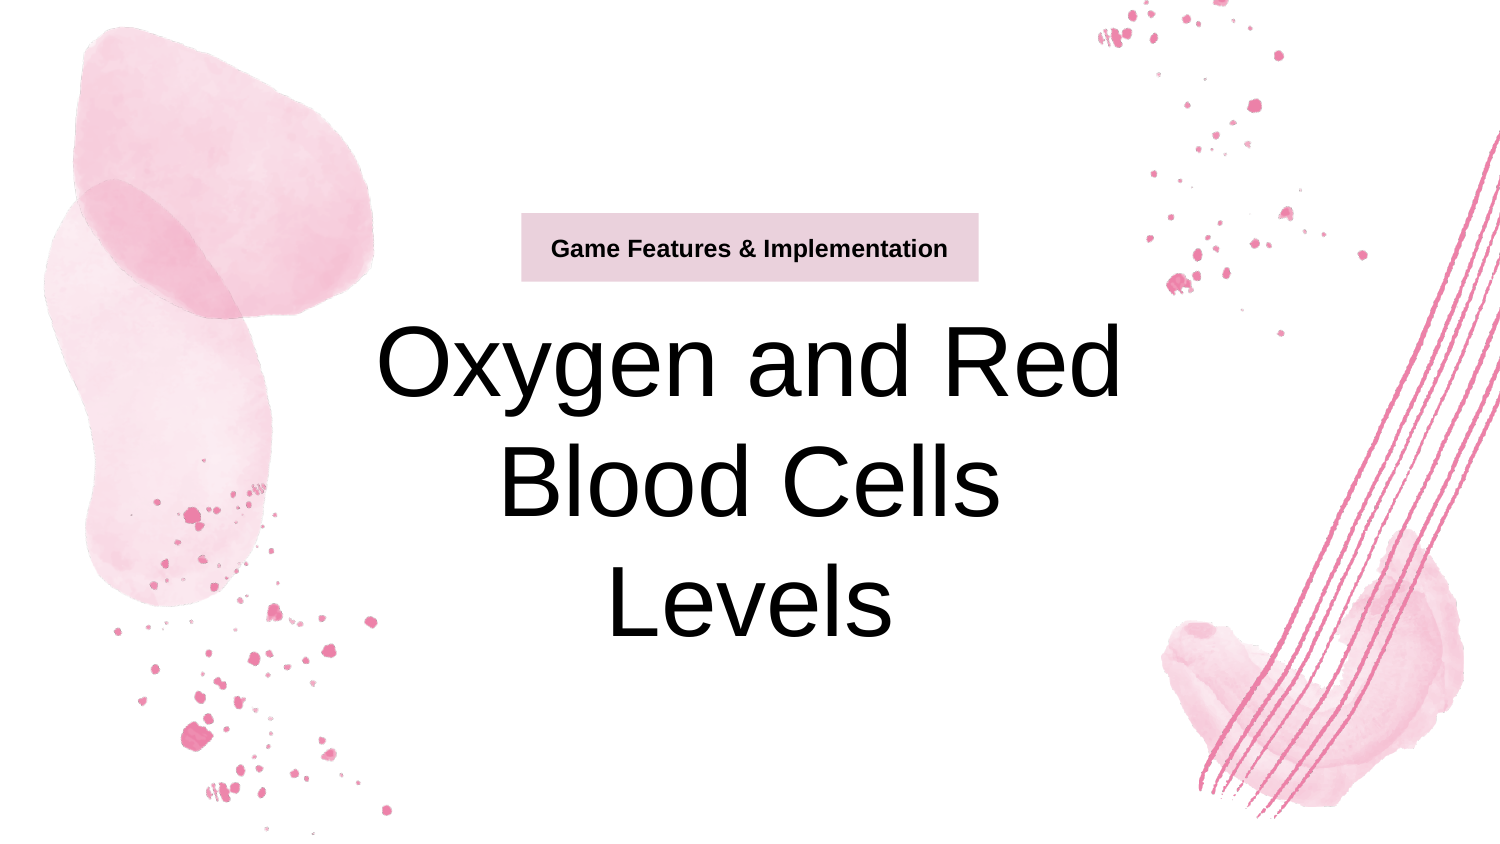

Game Features & Implementation
# Oxygen and Red Blood Cells Levels